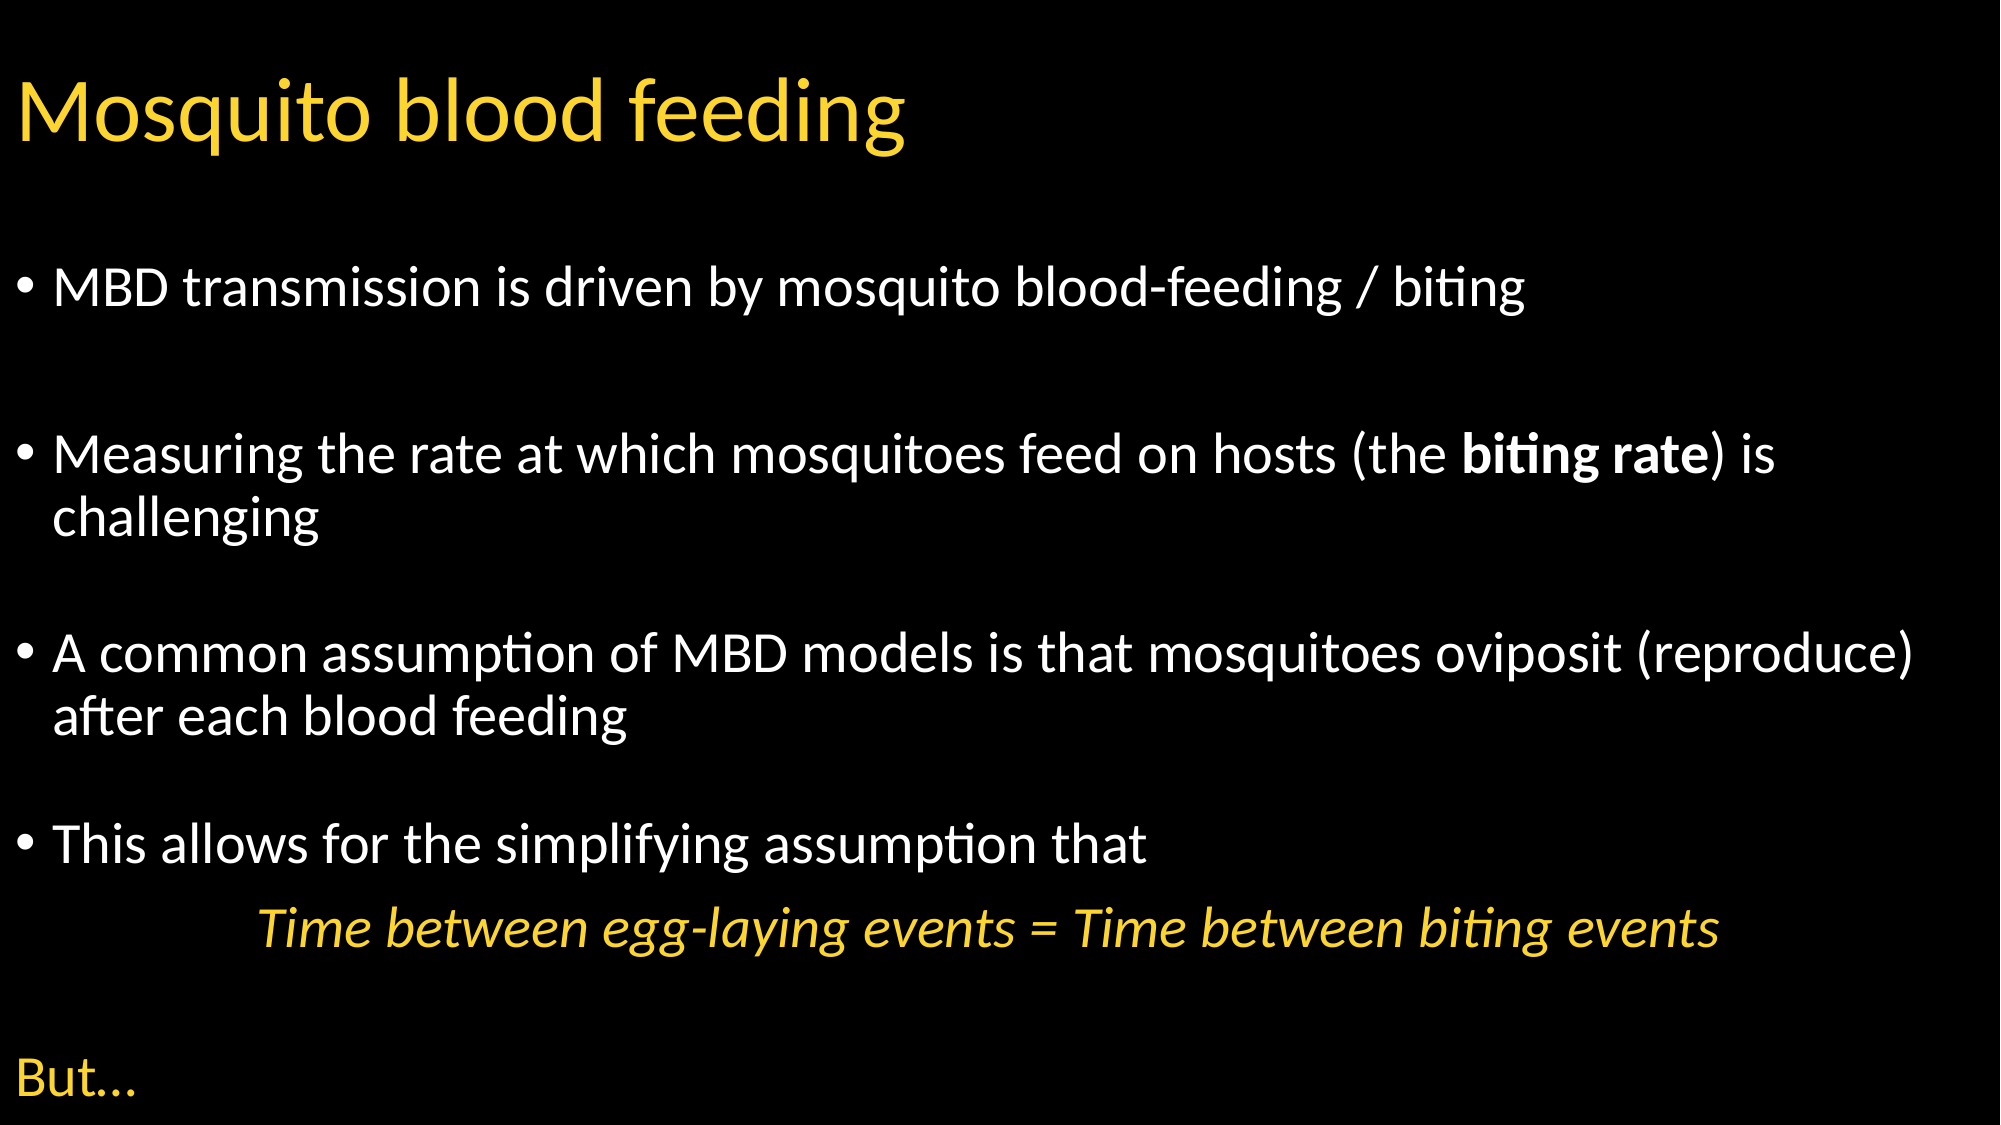

# Mosquito blood feeding
MBD transmission is driven by mosquito blood-feeding / biting

Measuring the rate at which mosquitoes feed on hosts (the biting rate) is challenging

A common assumption of MBD models is that mosquitoes oviposit (reproduce) after each blood feeding

This allows for the simplifying assumption that
Time between egg-laying events = Time between biting events

But…